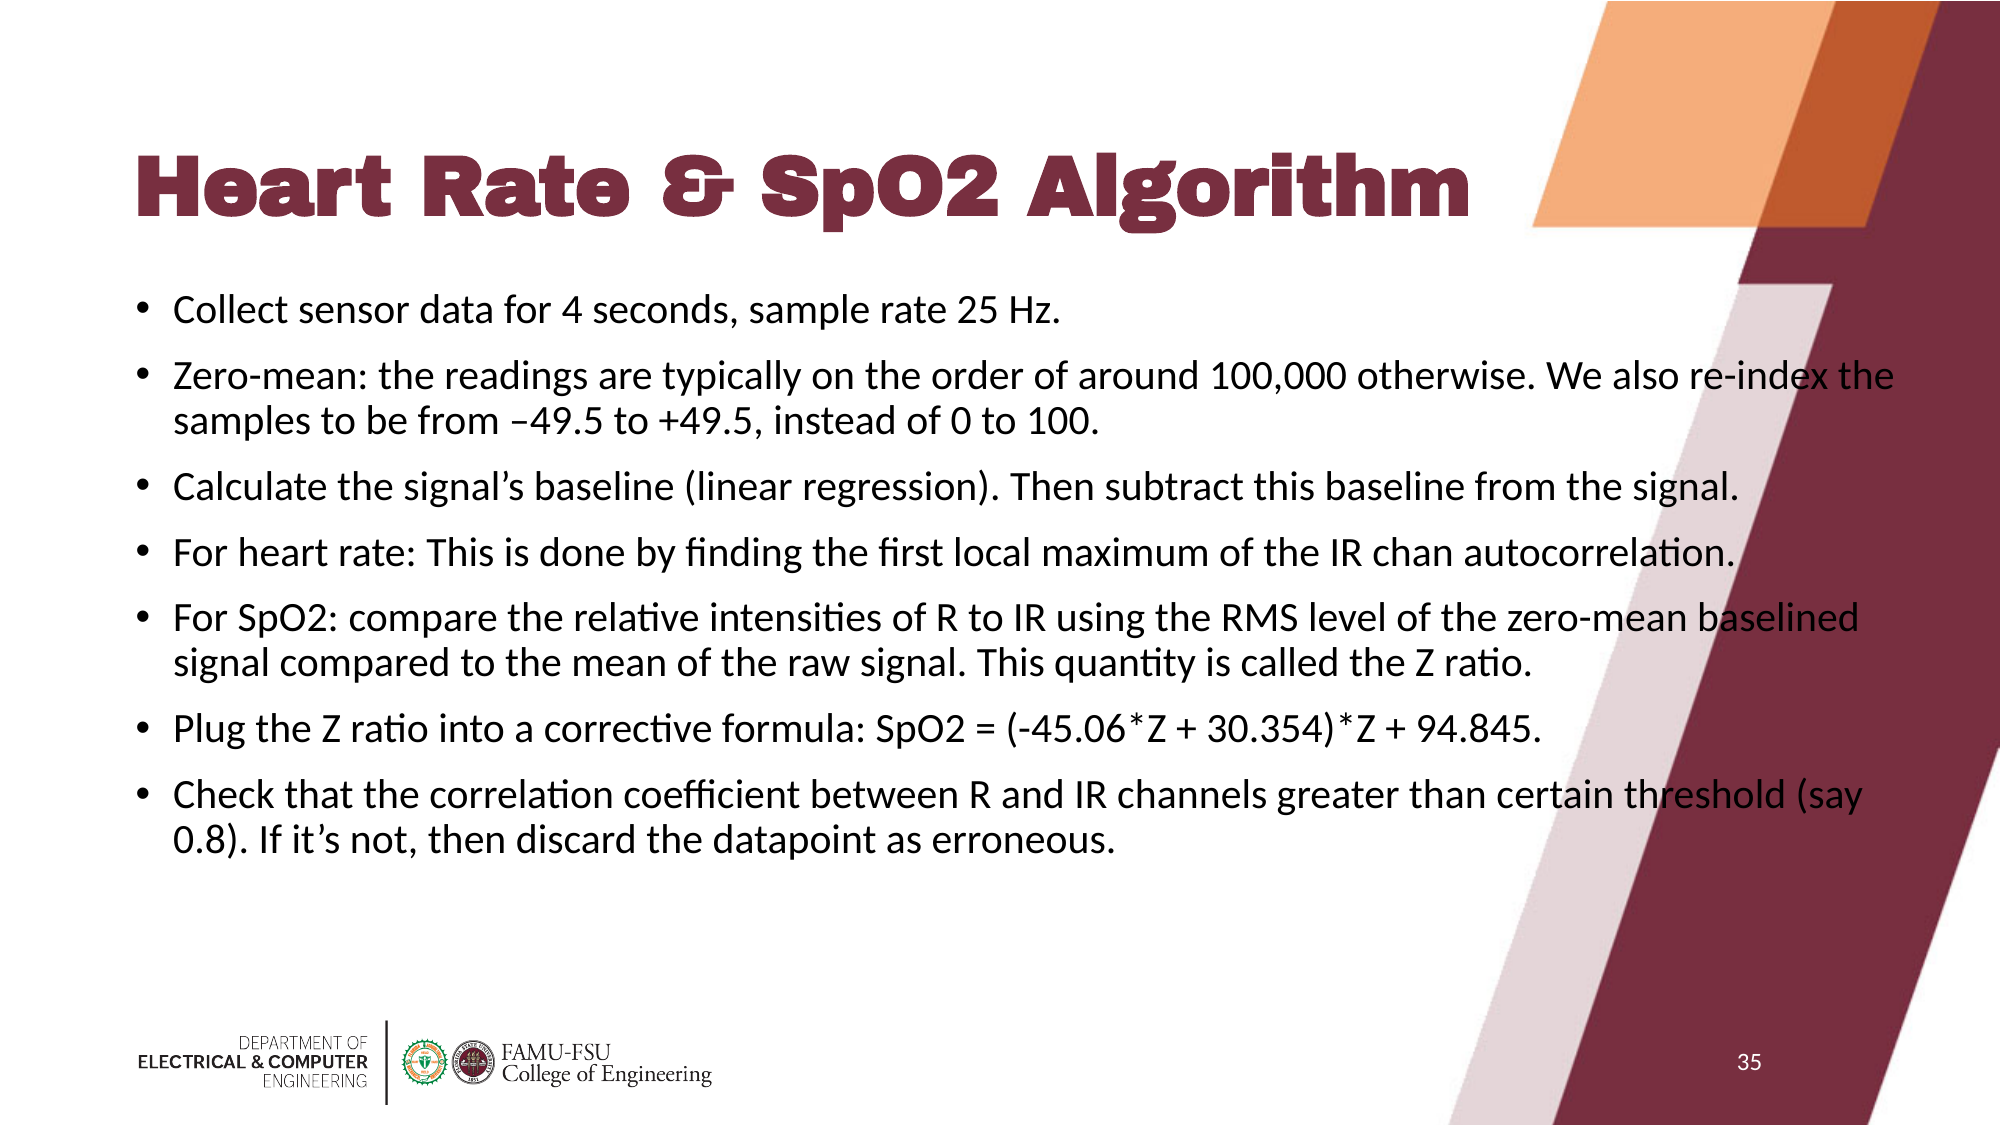

# Heart Rate & SpO2 Algorithm
Collect sensor data for 4 seconds, sample rate 25 Hz.
Zero-mean: the readings are typically on the order of around 100,000 otherwise. We also re-index the samples to be from –49.5 to +49.5, instead of 0 to 100.
Calculate the signal’s baseline (linear regression). Then subtract this baseline from the signal.
For heart rate: This is done by finding the first local maximum of the IR chan autocorrelation.
For SpO2: compare the relative intensities of R to IR using the RMS level of the zero-mean baselined signal compared to the mean of the raw signal. This quantity is called the Z ratio.
Plug the Z ratio into a corrective formula: SpO2 = (-45.06*Z + 30.354)*Z + 94.845.
Check that the correlation coefficient between R and IR channels greater than certain threshold (say 0.8). If it’s not, then discard the datapoint as erroneous.

35